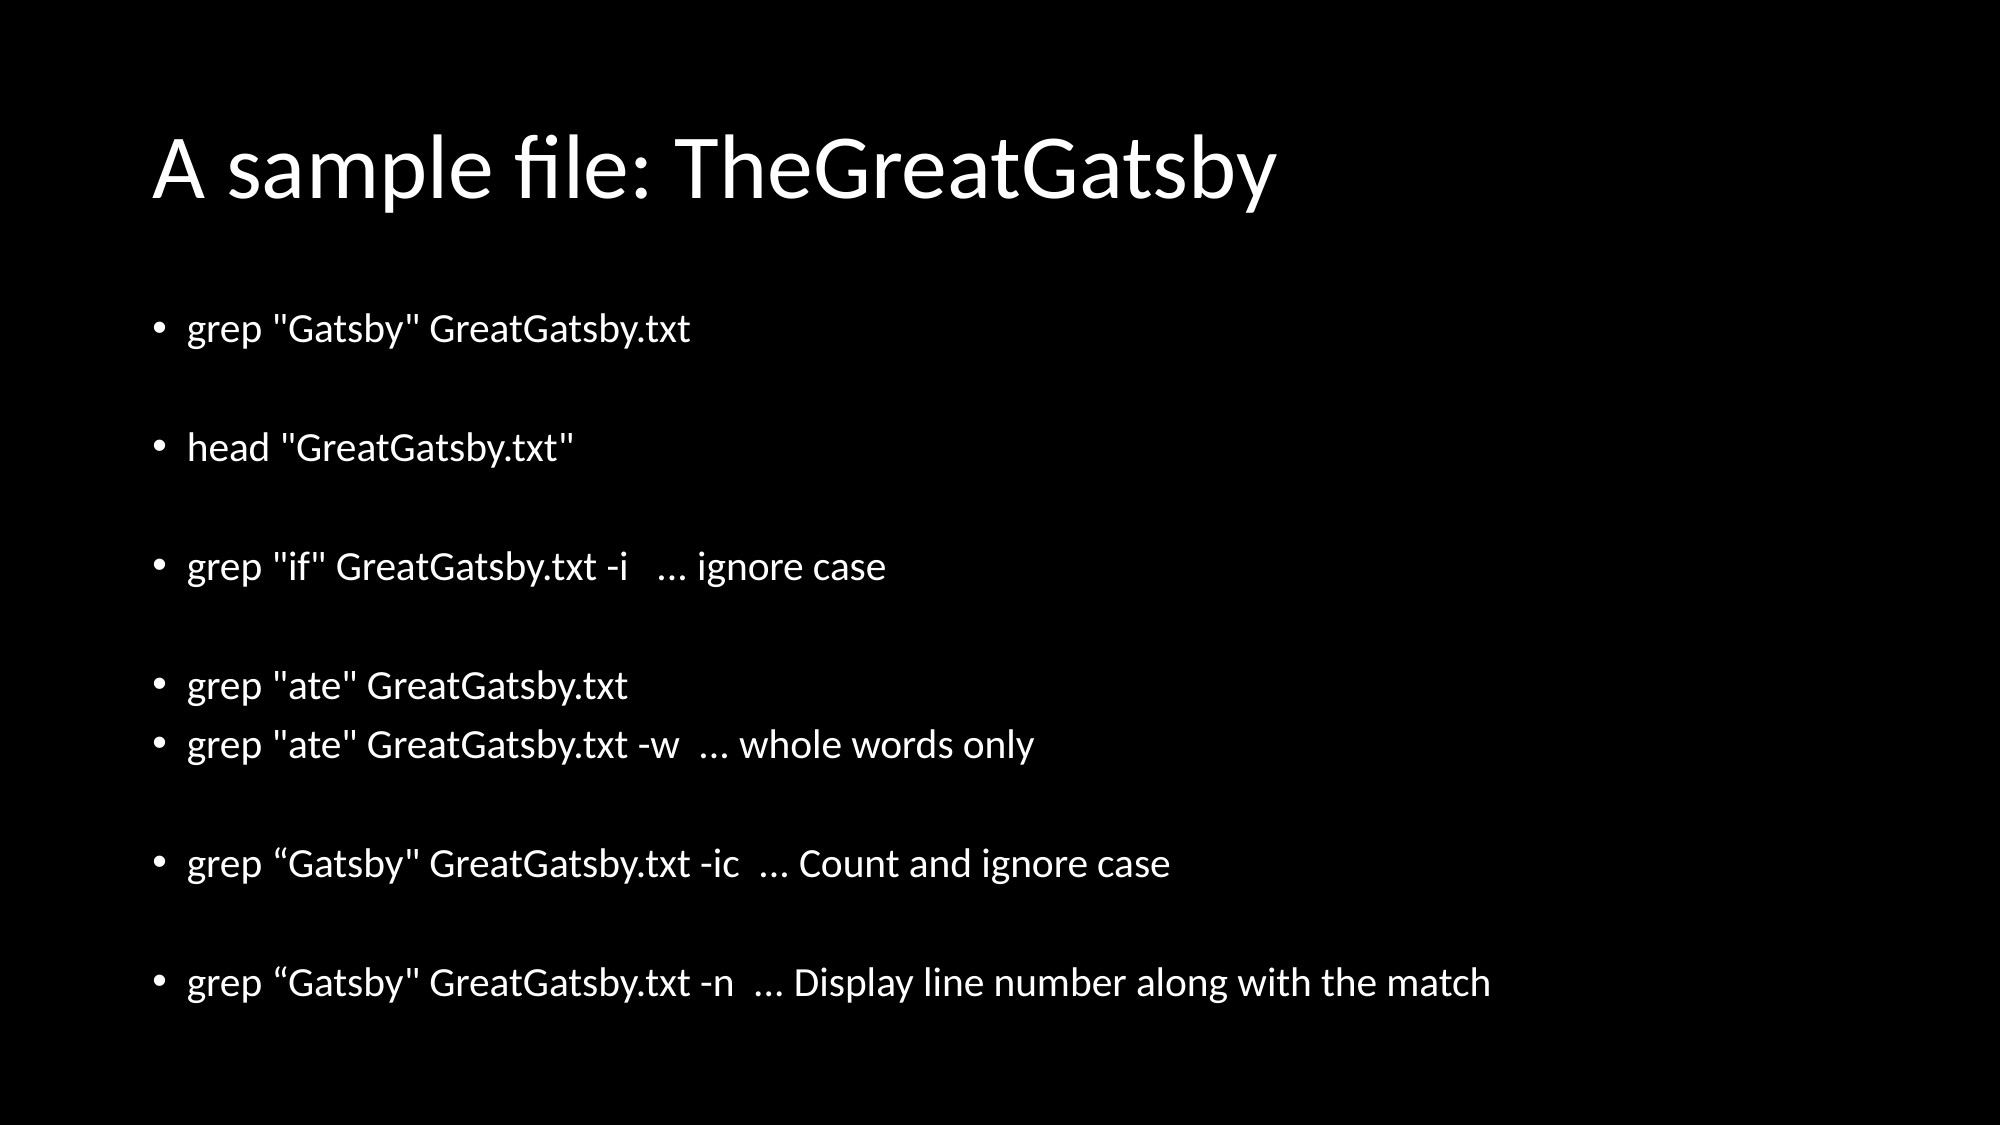

# A sample file: TheGreatGatsby
grep "Gatsby" GreatGatsby.txt

head "GreatGatsby.txt"

grep "if" GreatGatsby.txt -i   ... ignore case

grep "ate" GreatGatsby.txt
grep "ate" GreatGatsby.txt -w  ... whole words only

grep “Gatsby" GreatGatsby.txt -ic  ... Count and ignore case

grep “Gatsby" GreatGatsby.txt -n  ... Display line number along with the match